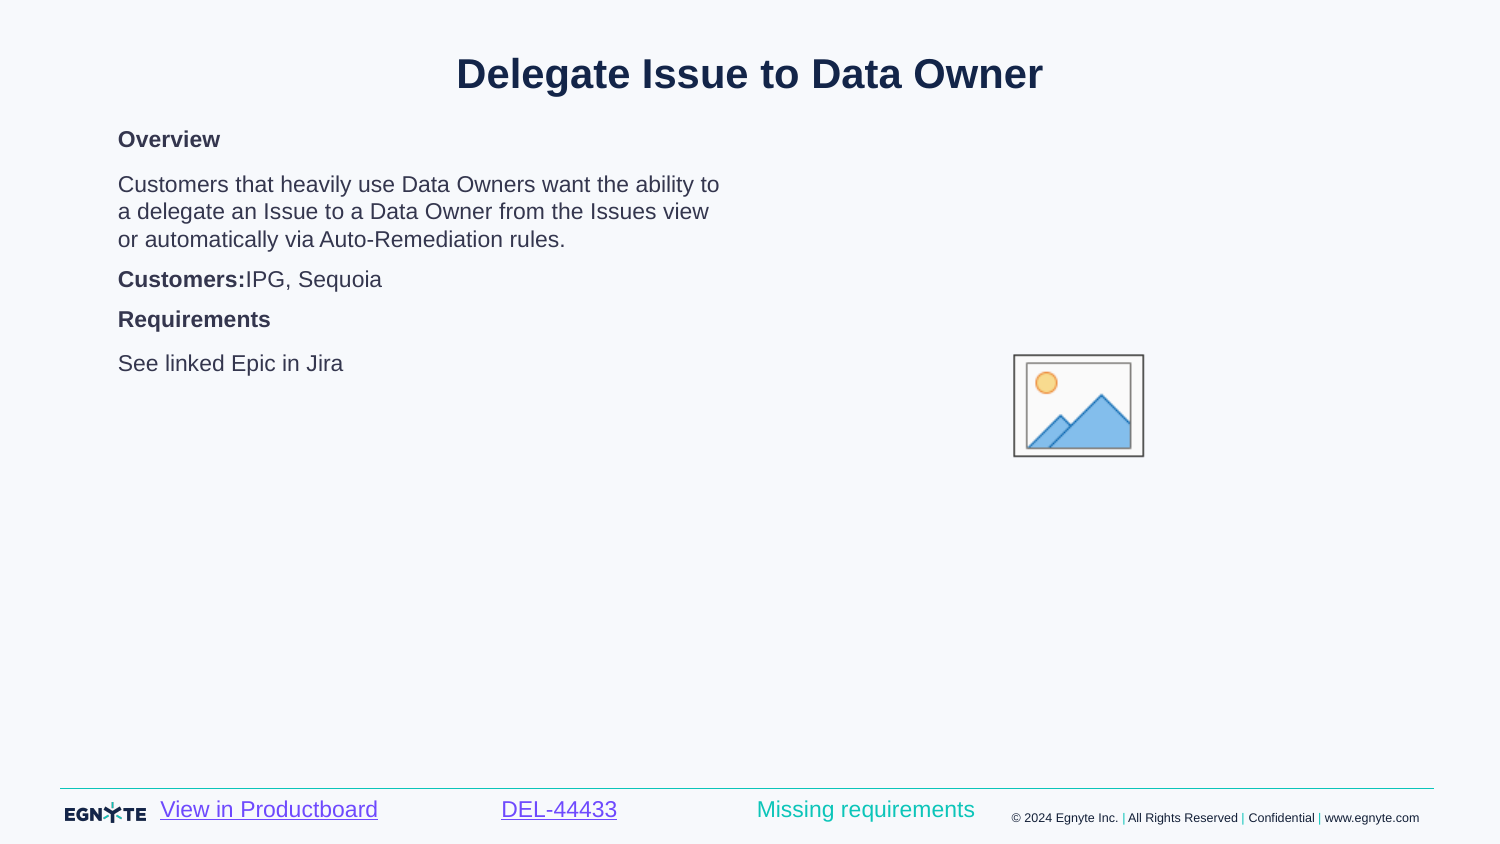

# Delegate Issue to Data Owner
Overview
Customers that heavily use Data Owners want the ability to a delegate an Issue to a Data Owner from the Issues view or automatically via Auto-Remediation rules.
Customers:IPG, Sequoia
Requirements
See linked Epic in Jira

Missing requirements
DEL-44433
View in Productboard